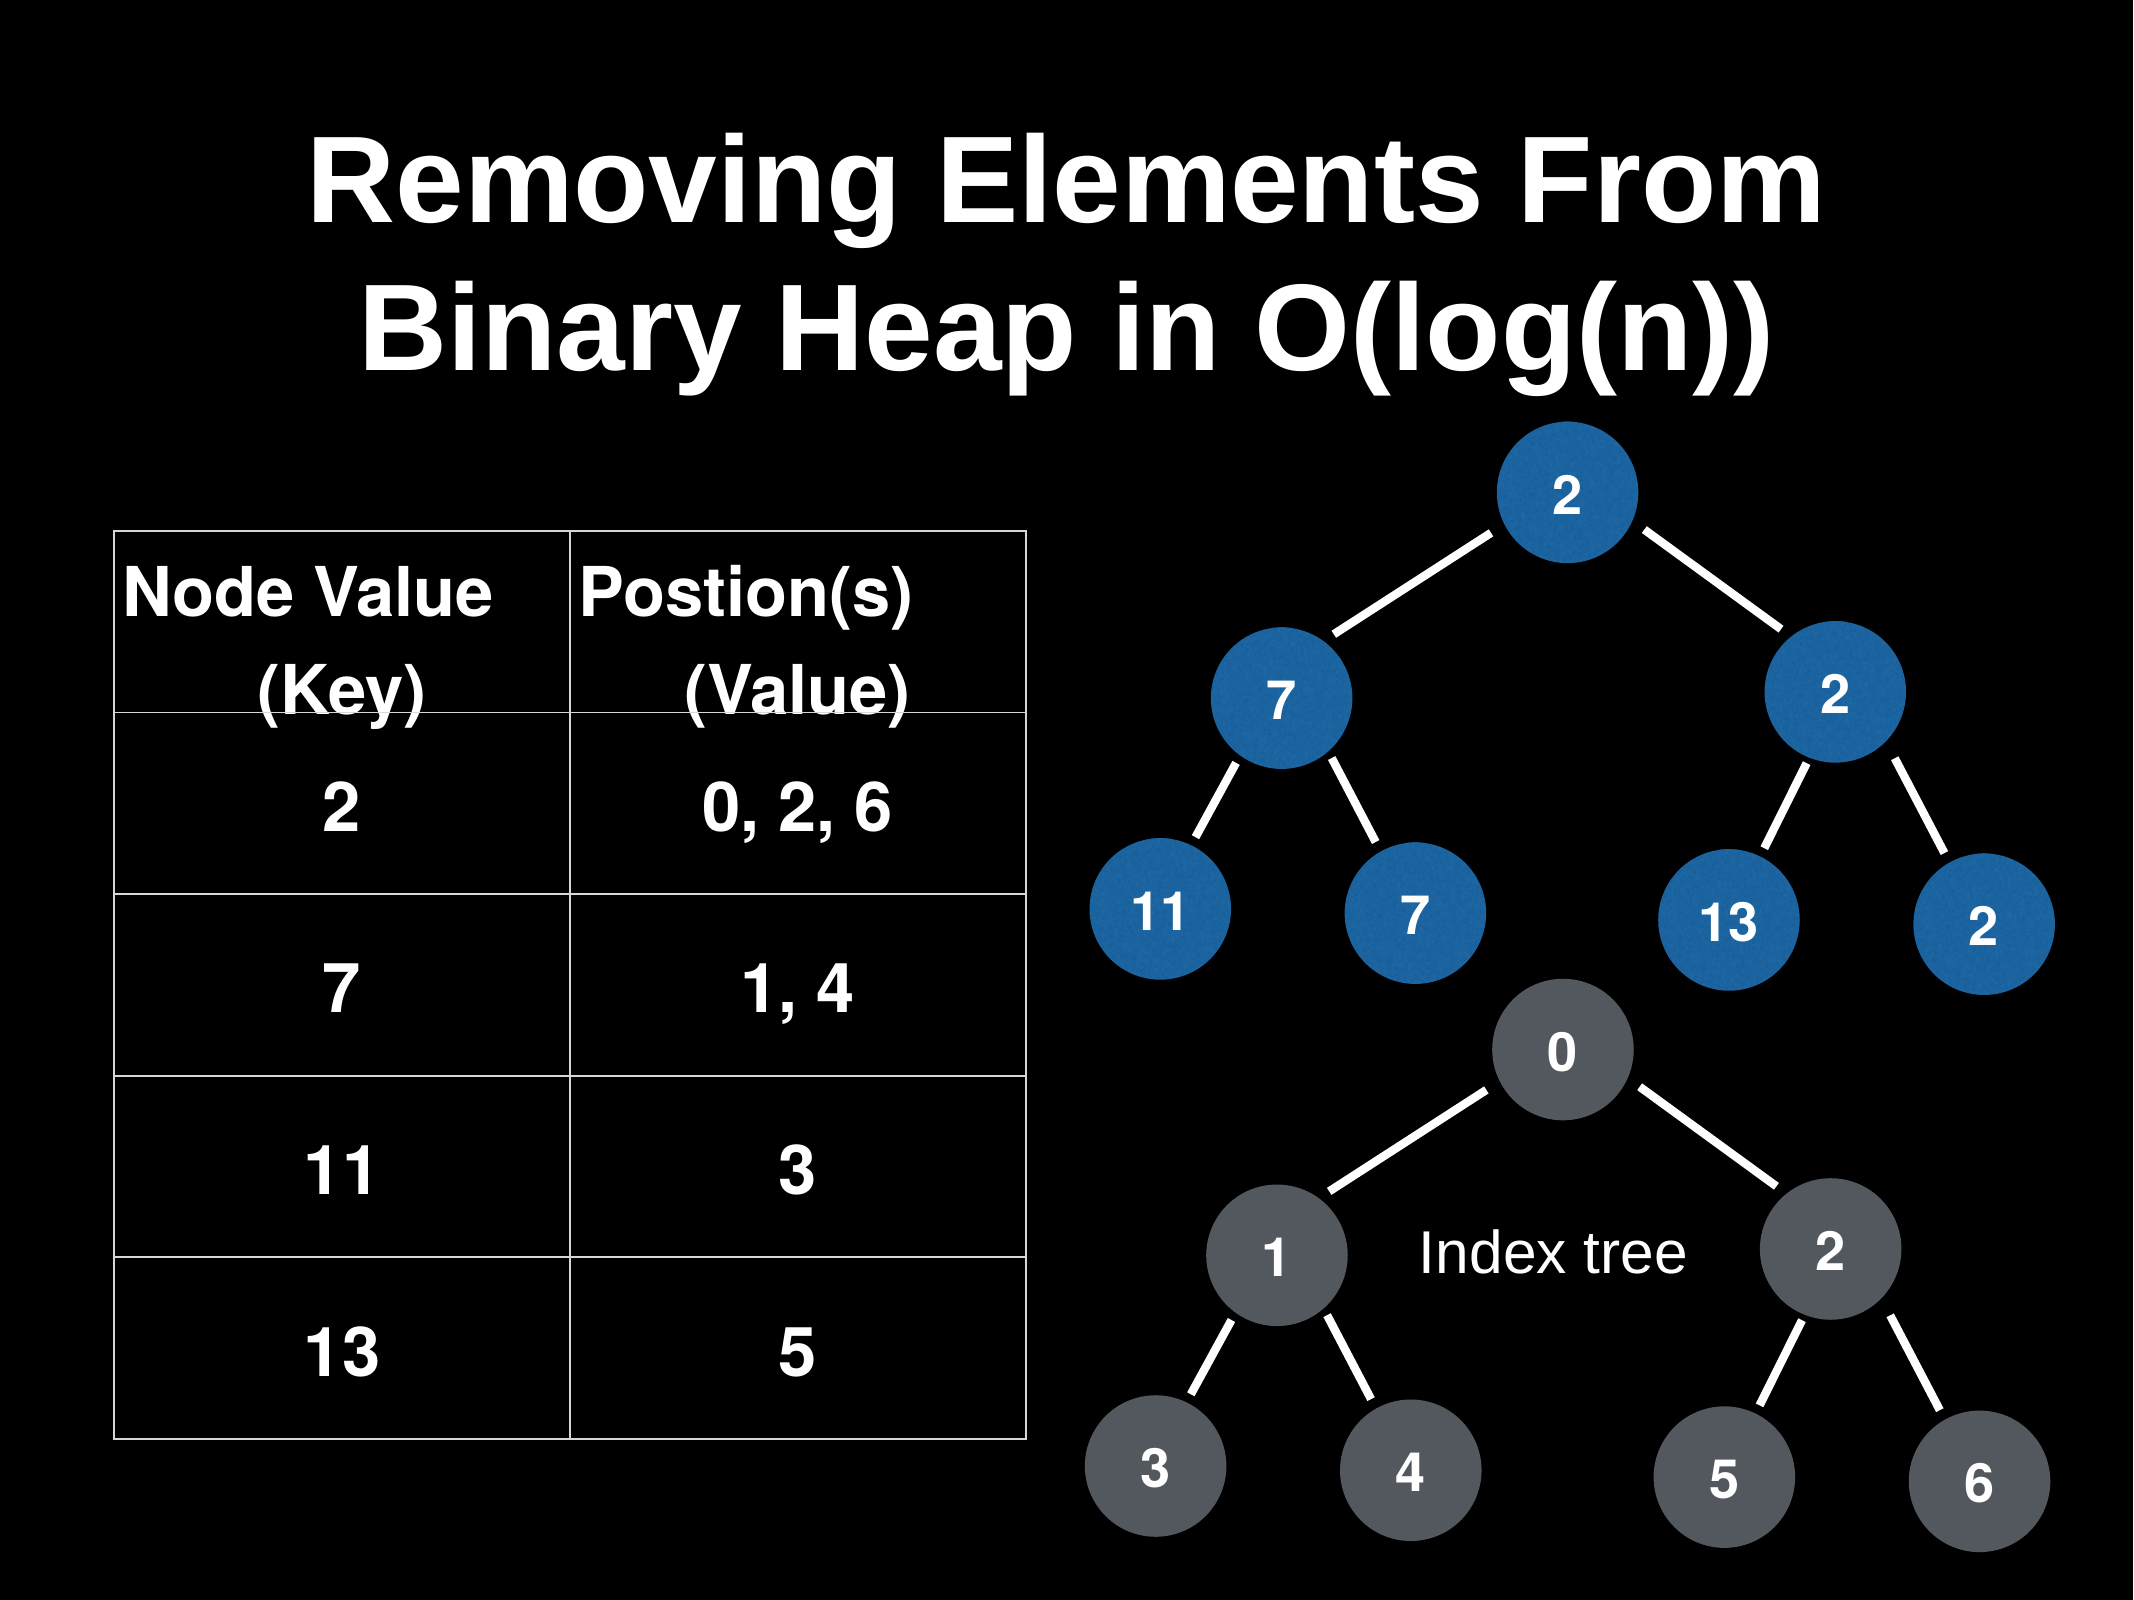

# Removing Elements From Binary Heap in O(log(n))
2

| Node Value (Key) | Postion(s) (Value) |
| --- | --- |
| 2 | 0, 2, 6 |
| 7 | 1, 4 |
| 11 | 3 |
| 13 | 5 |

2
7

11
7
13
2
0

2
1
Index tree

3
4
5
6